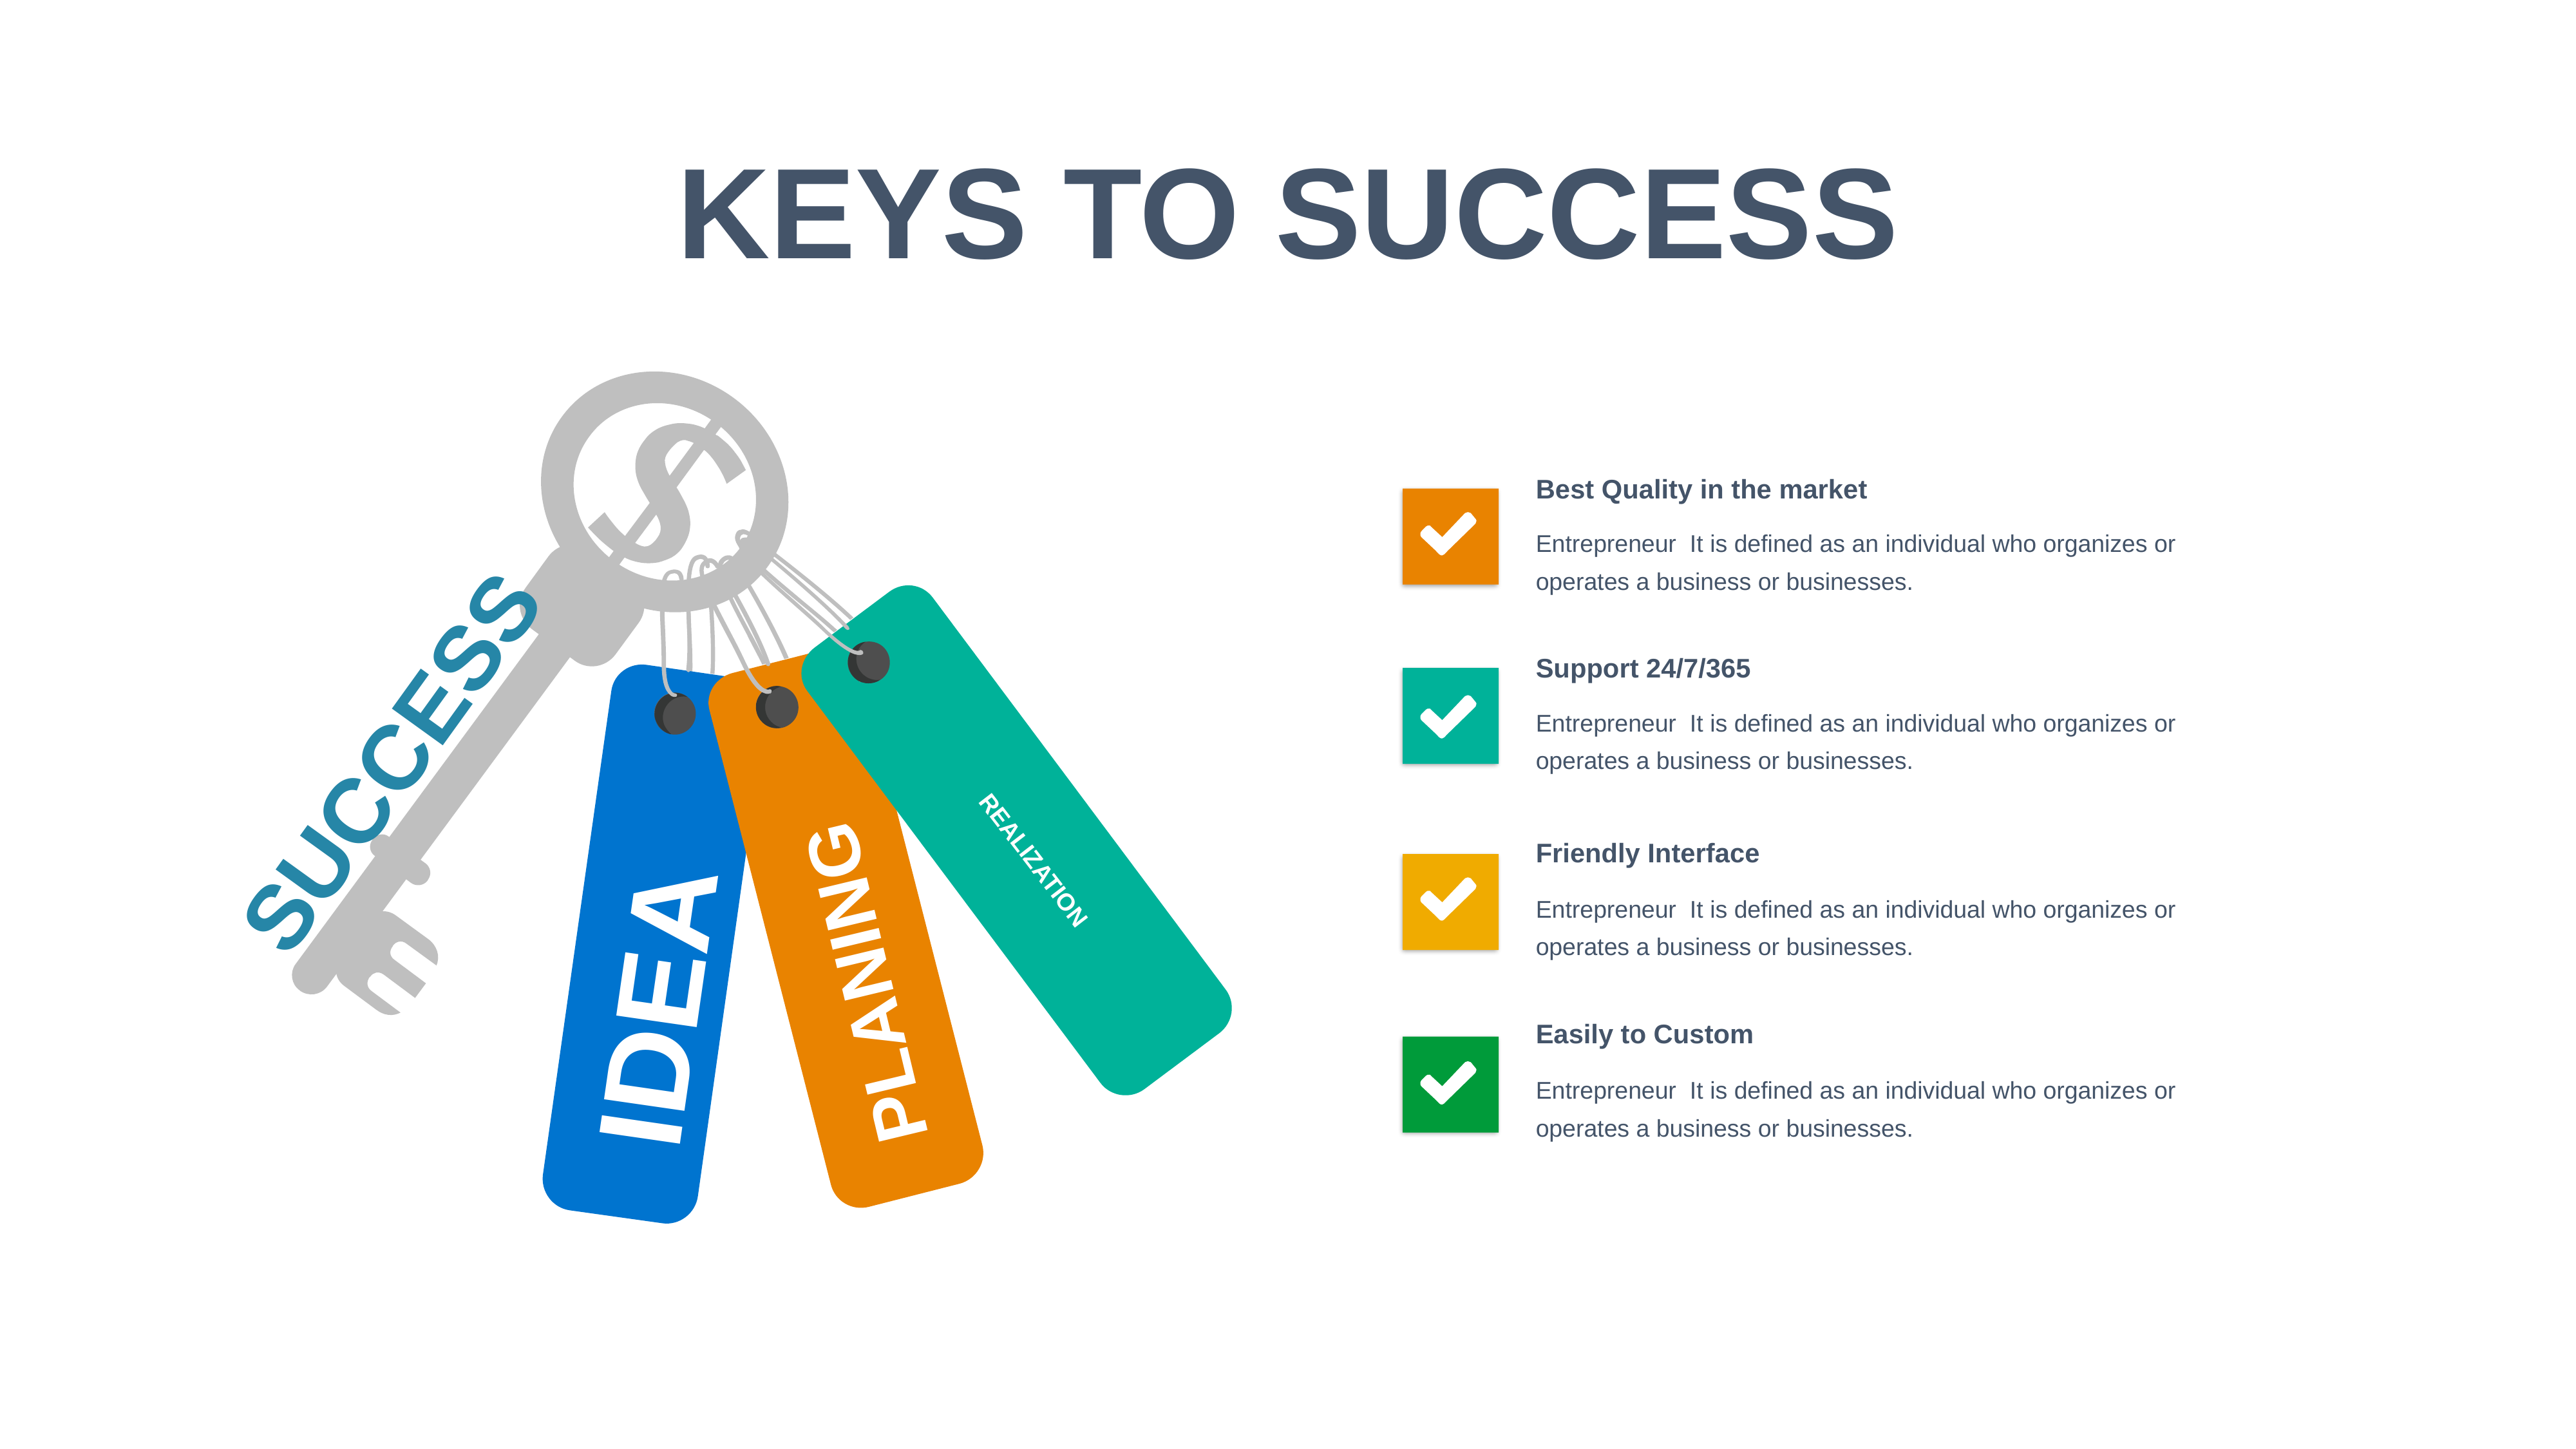

# KEYS TO SUCCESS

Best Quality in the market
Entrepreneur  It is defined as an individual who organizes or operates a business or businesses.

Support 24/7/365
Entrepreneur  It is defined as an individual who organizes or operates a business or businesses.

SUCCESS

Friendly Interface
Entrepreneur  It is defined as an individual who organizes or operates a business or businesses.
REALIZATION

IDEA
PLANING
Easily to Custom
Entrepreneur  It is defined as an individual who organizes or operates a business or businesses.